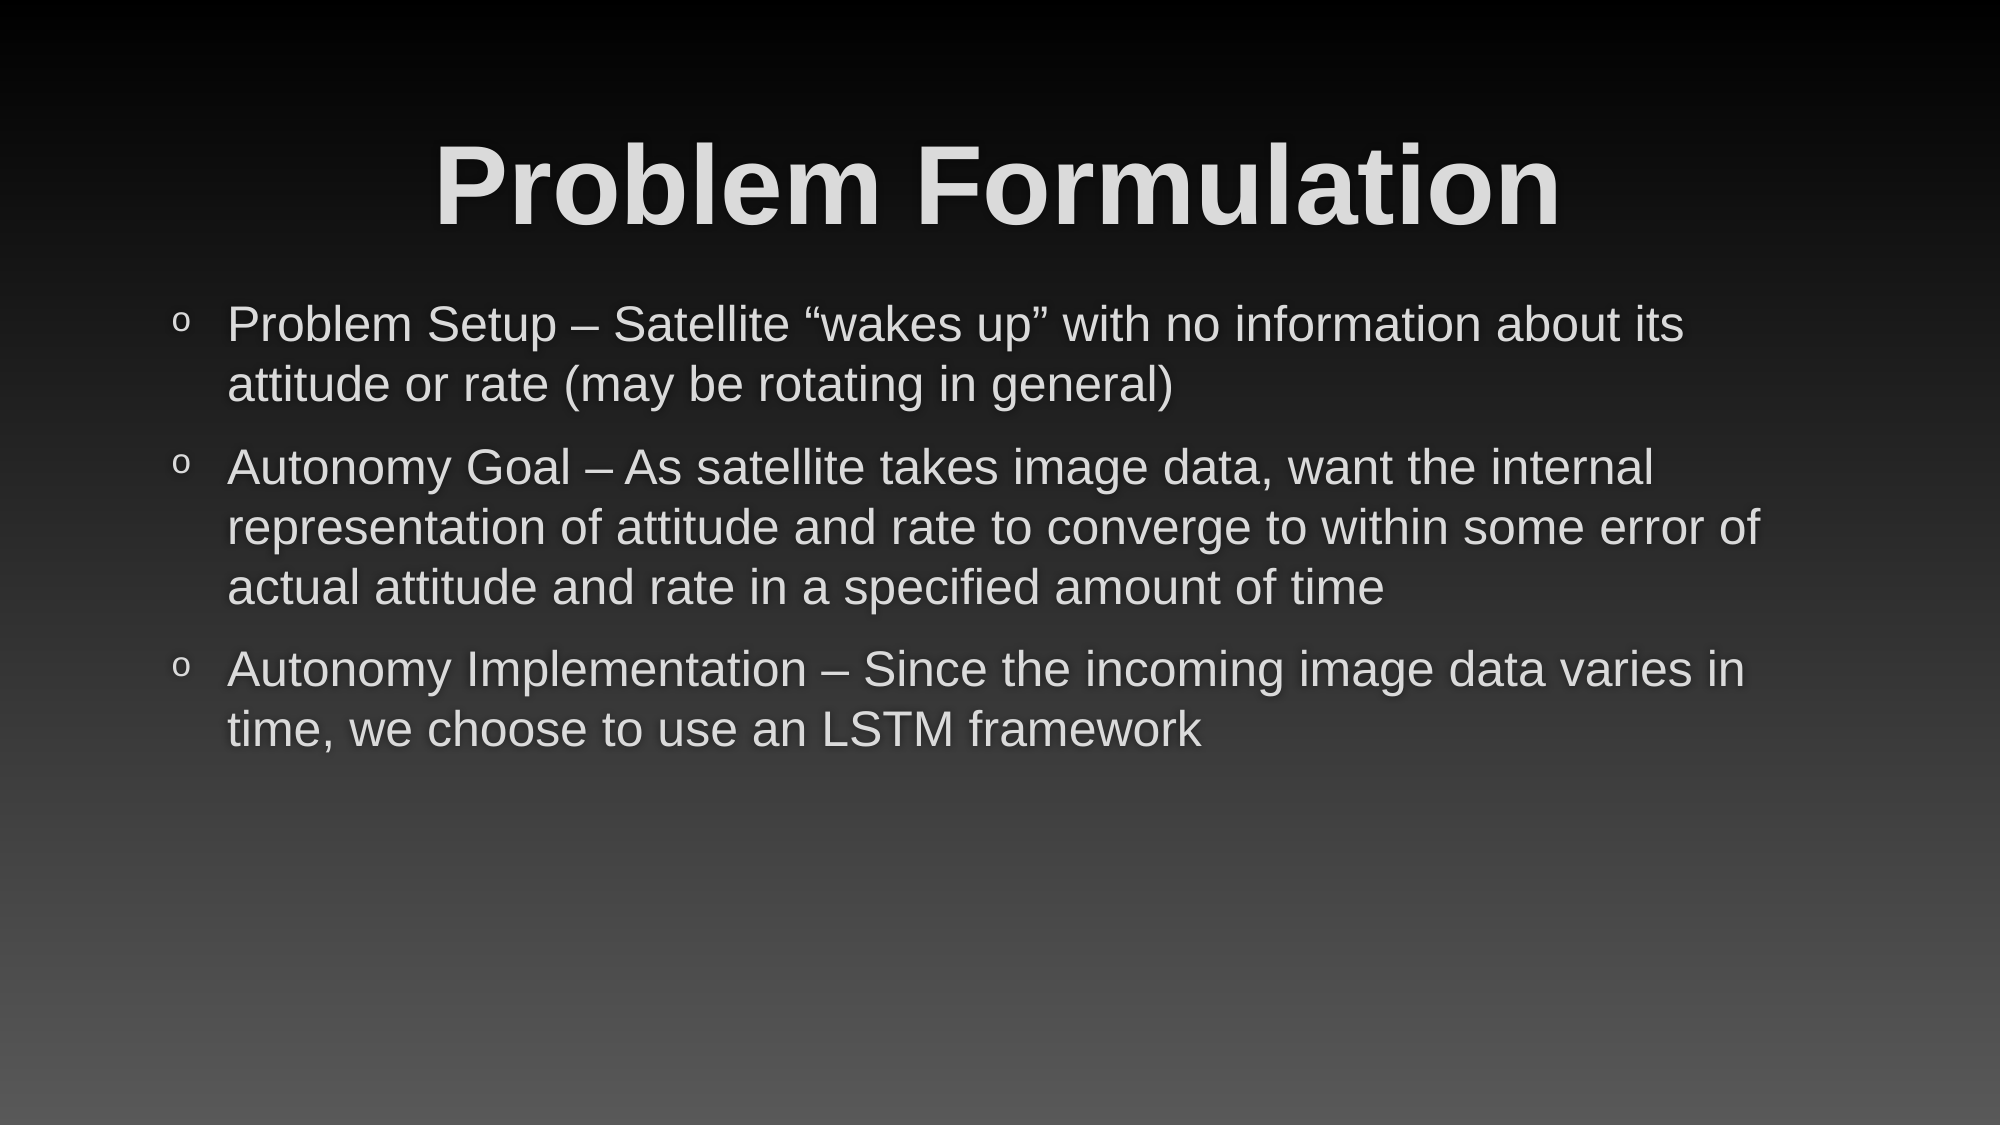

# Problem Formulation
Problem Setup – Satellite “wakes up” with no information about its attitude or rate (may be rotating in general)
Autonomy Goal – As satellite takes image data, want the internal representation of attitude and rate to converge to within some error of actual attitude and rate in a specified amount of time
Autonomy Implementation – Since the incoming image data varies in time, we choose to use an LSTM framework